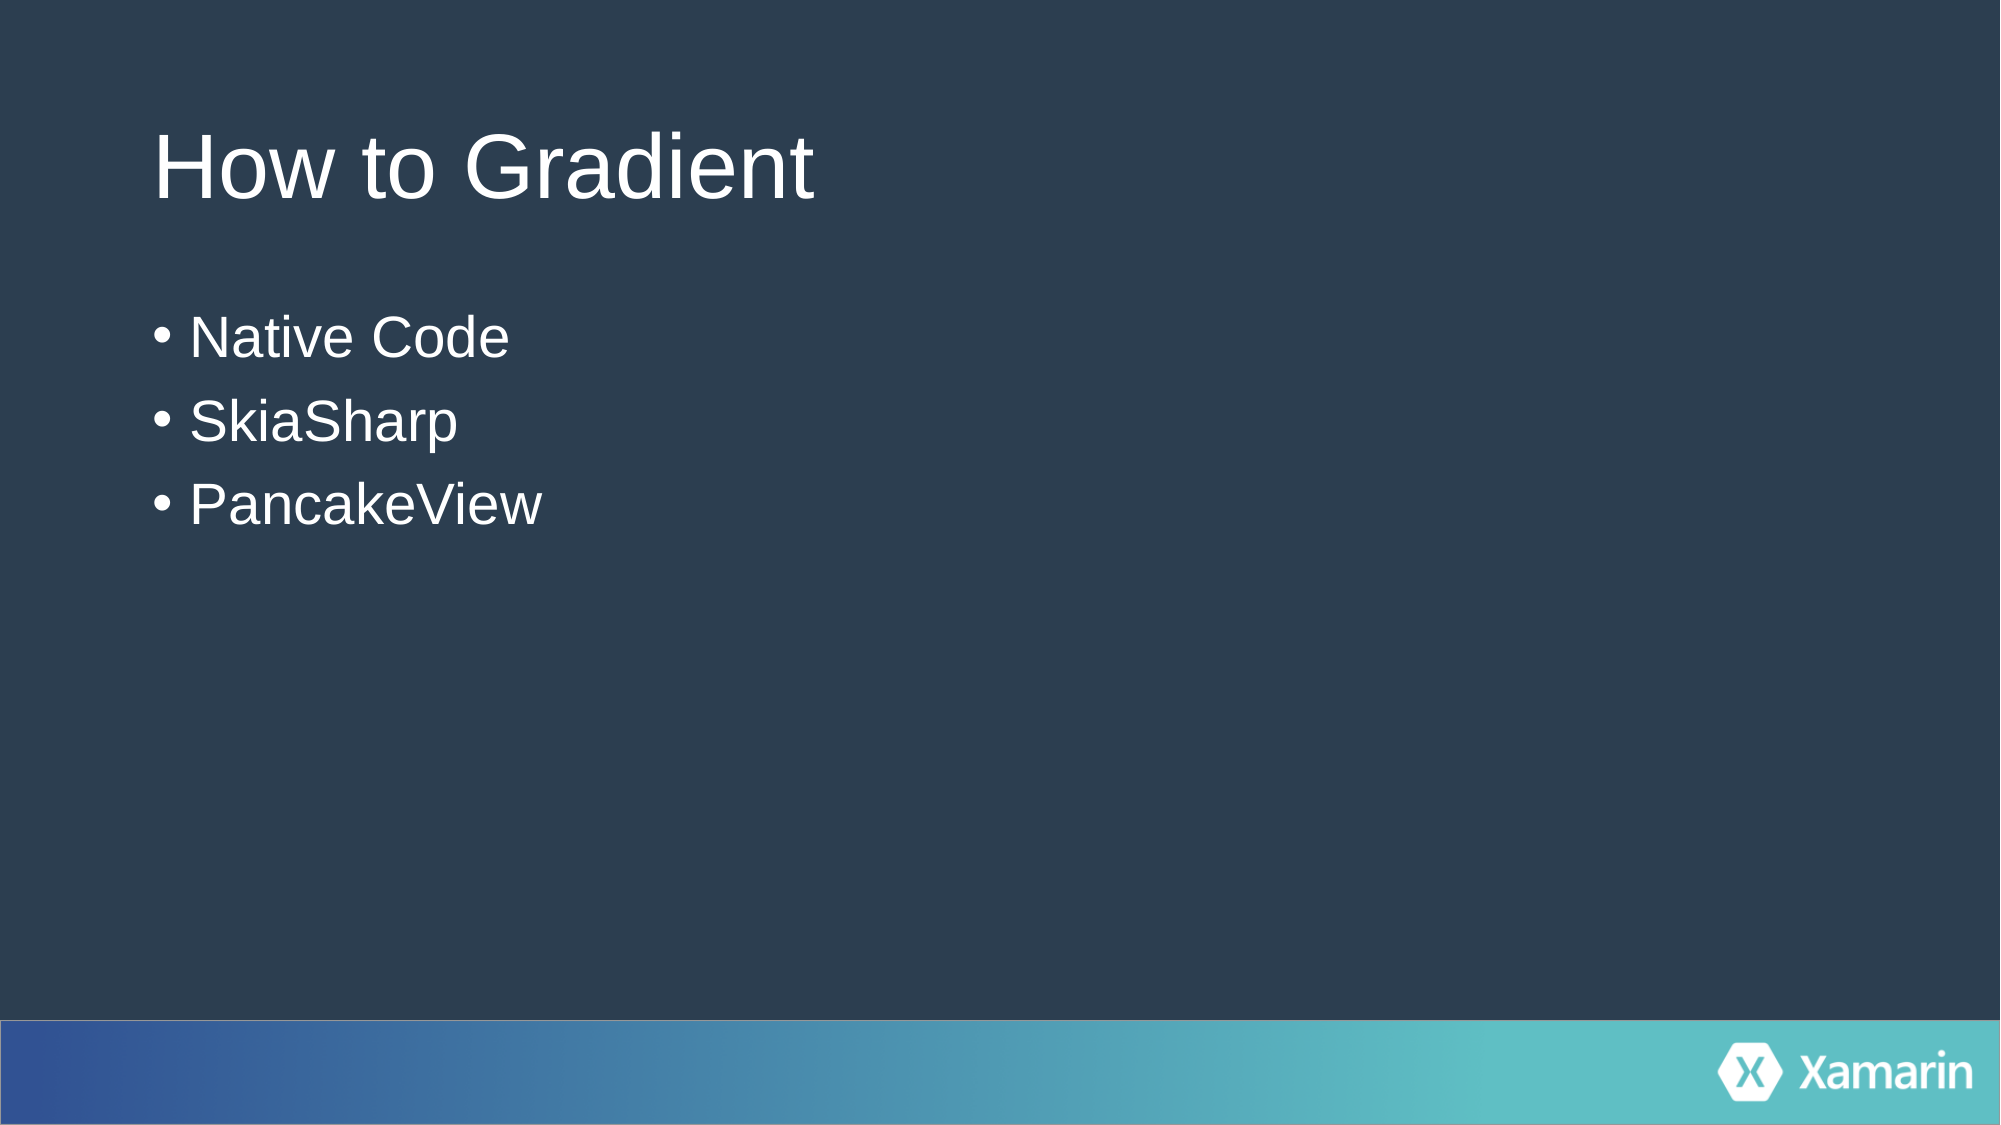

# How to Gradient
Native Code
SkiaSharp
PancakeView